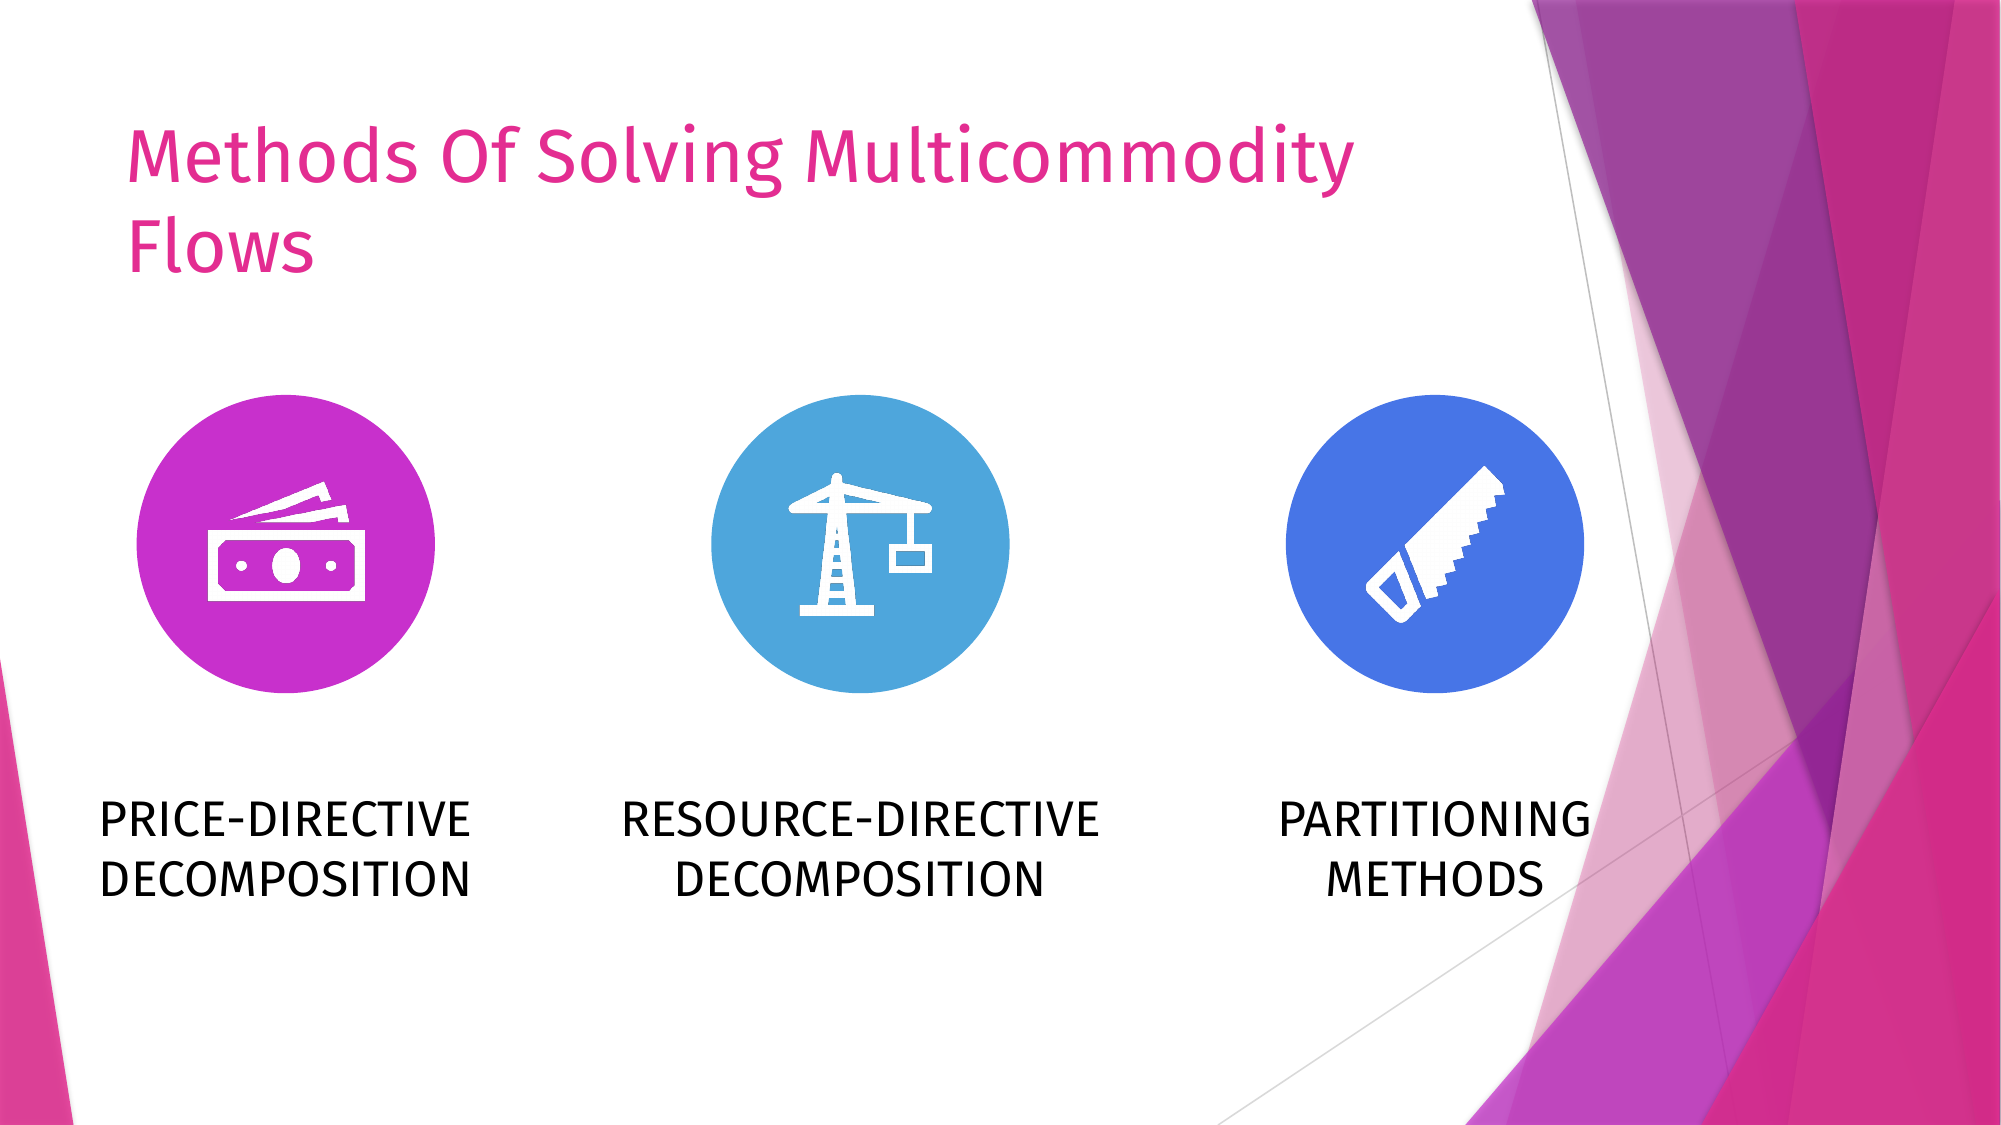

Methods Of Solving Multicommodity Flows
Price-directive decomposition
Resource-directive decomposition
Partitioning methods